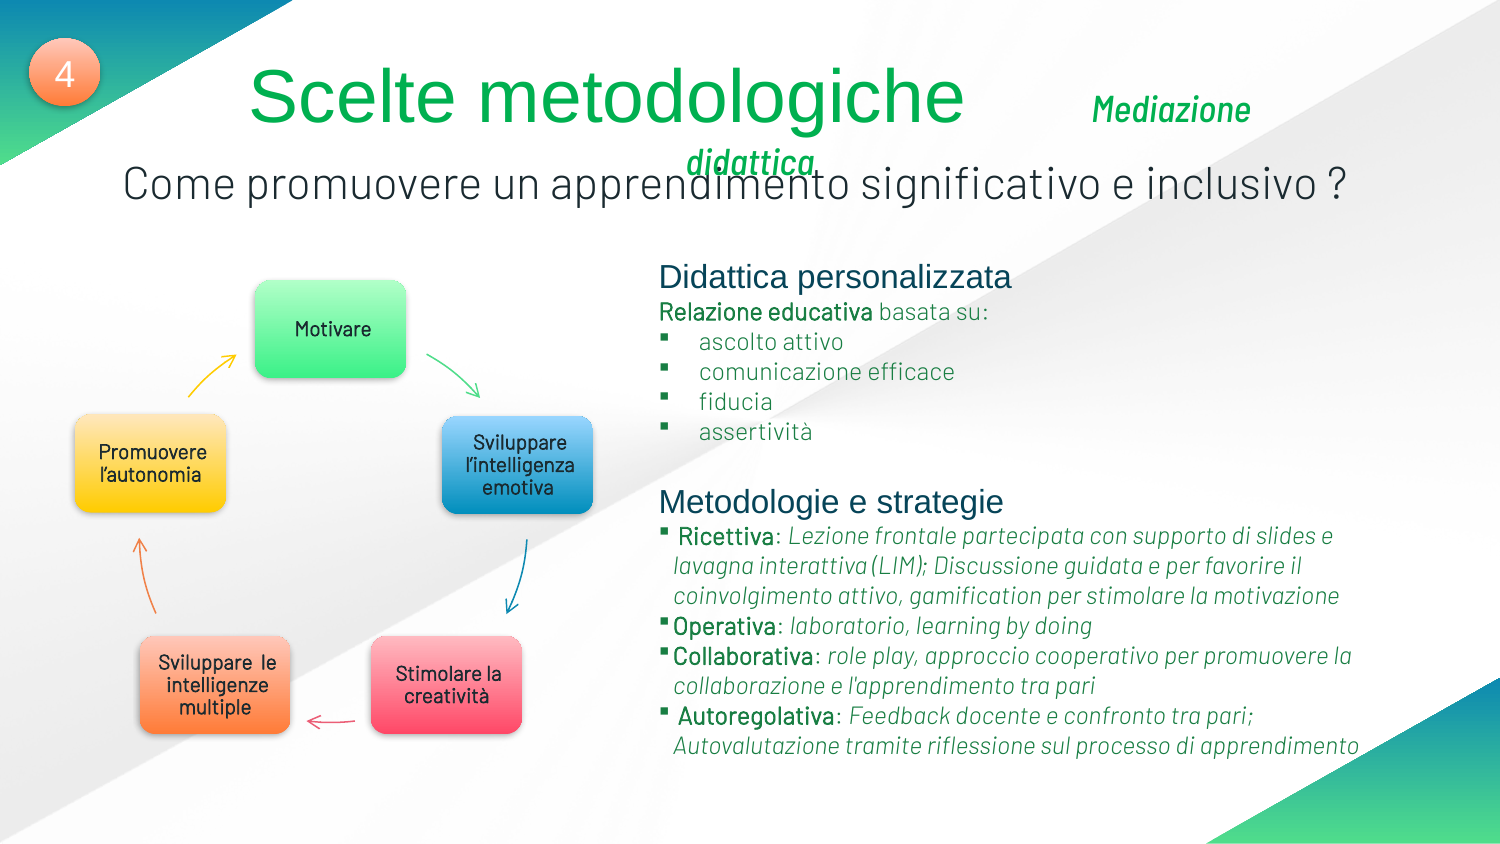

4
Scelte metodologiche      Mediazione didattica
 Come promuovere un apprendimento significativo e inclusivo ?
Didattica personalizzata
Relazione educativa basata su:
 ascolto attivo
 comunicazione efficace
 fiducia
 assertività

Metodologie e strategie
 Ricettiva: Lezione frontale partecipata con supporto di slides e lavagna interattiva (LIM); Discussione guidata e per favorire il coinvolgimento attivo, gamification per stimolare la motivazione
Operativa: laboratorio, learning by doing
Collaborativa: role play, approccio cooperativo per promuovere la collaborazione e l'apprendimento tra pari
 Autoregolativa: Feedback docente e confronto tra pari; Autovalutazione tramite riflessione sul processo di apprendimento
Motivare
Sviluppare l’intelligenza emotiva
Stimolare la creatività
Sviluppare  le intelligenze multiple
Promuovere l’autonomia